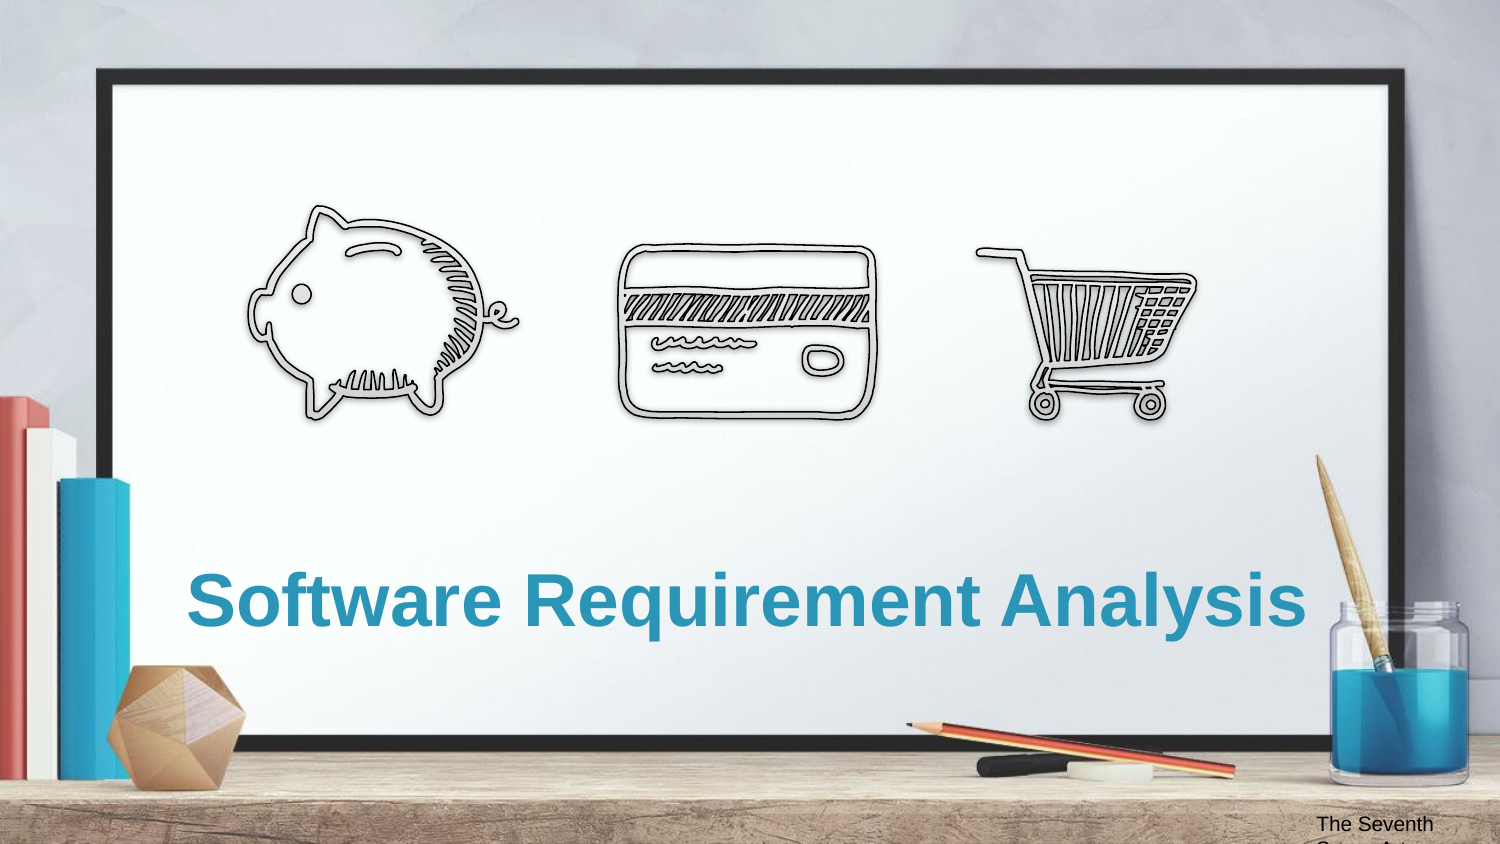

Software Requirement Analysis
The Seventh Sense Art